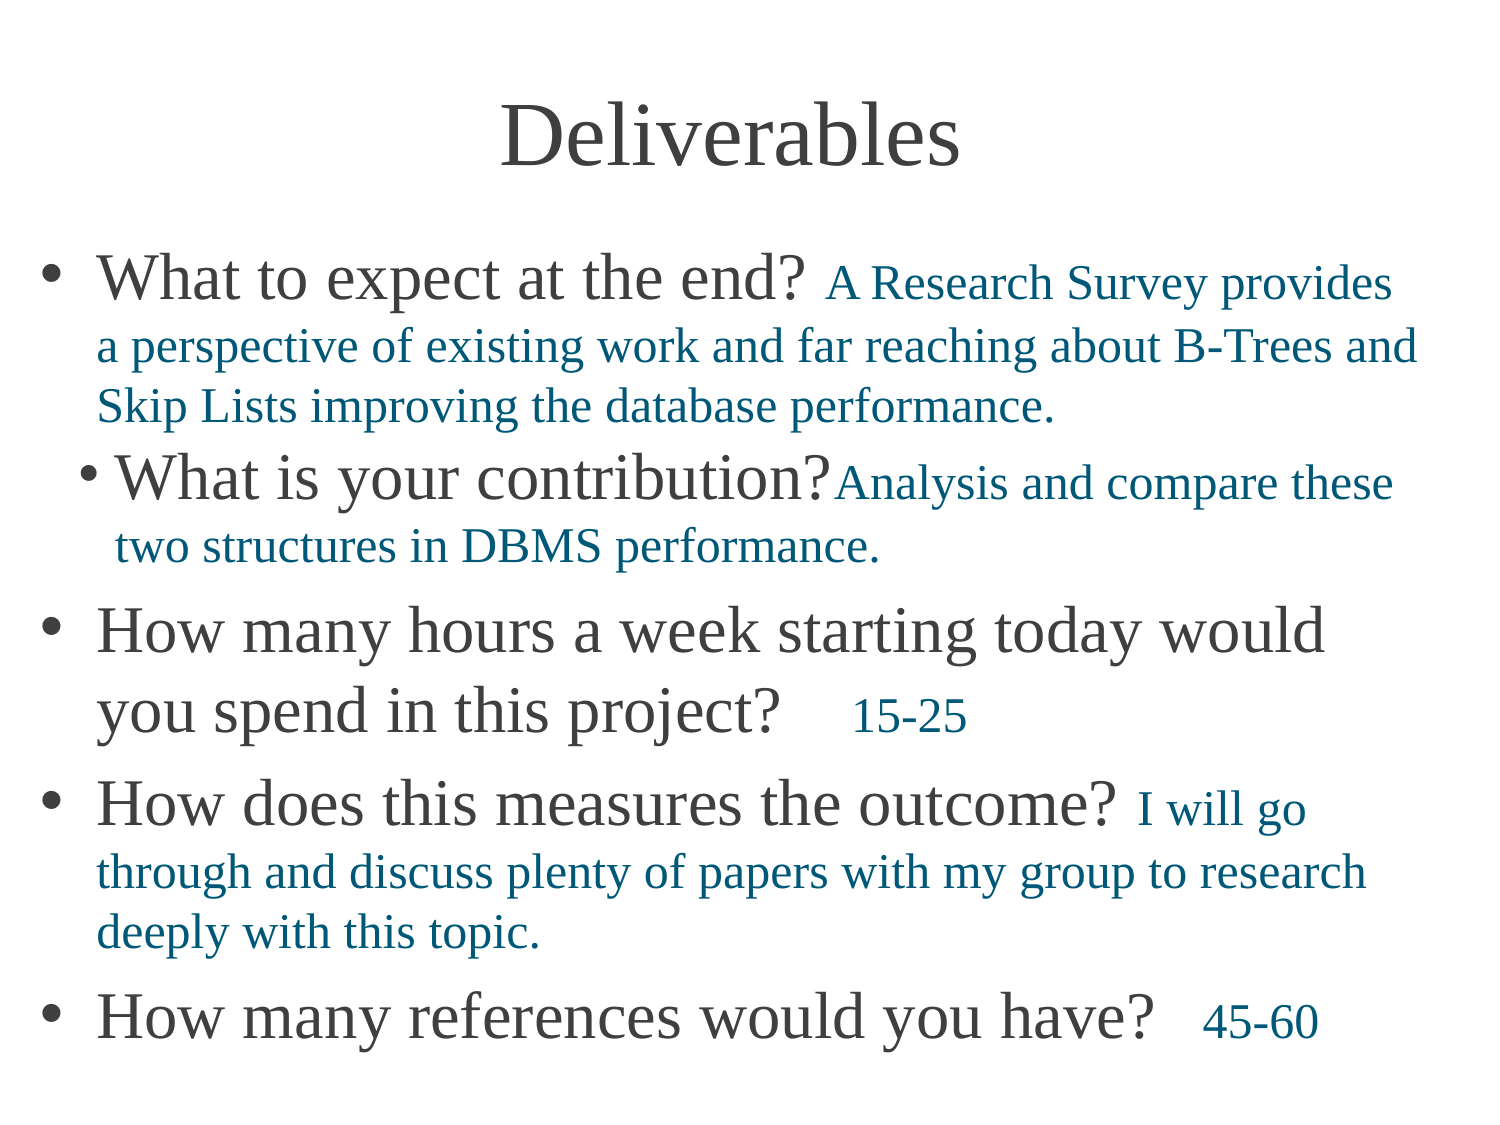

# Deliverables
What to expect at the end? A Research Survey provides a perspective of existing work and far reaching about B-Trees and Skip Lists improving the database performance.
What is your contribution?Analysis and compare these two structures in DBMS performance.
How many hours a week starting today would you spend in this project?    15-25
How does this measures the outcome? I will go through and discuss plenty of papers with my group to research deeply with this topic.
How many references would you have?   45-60